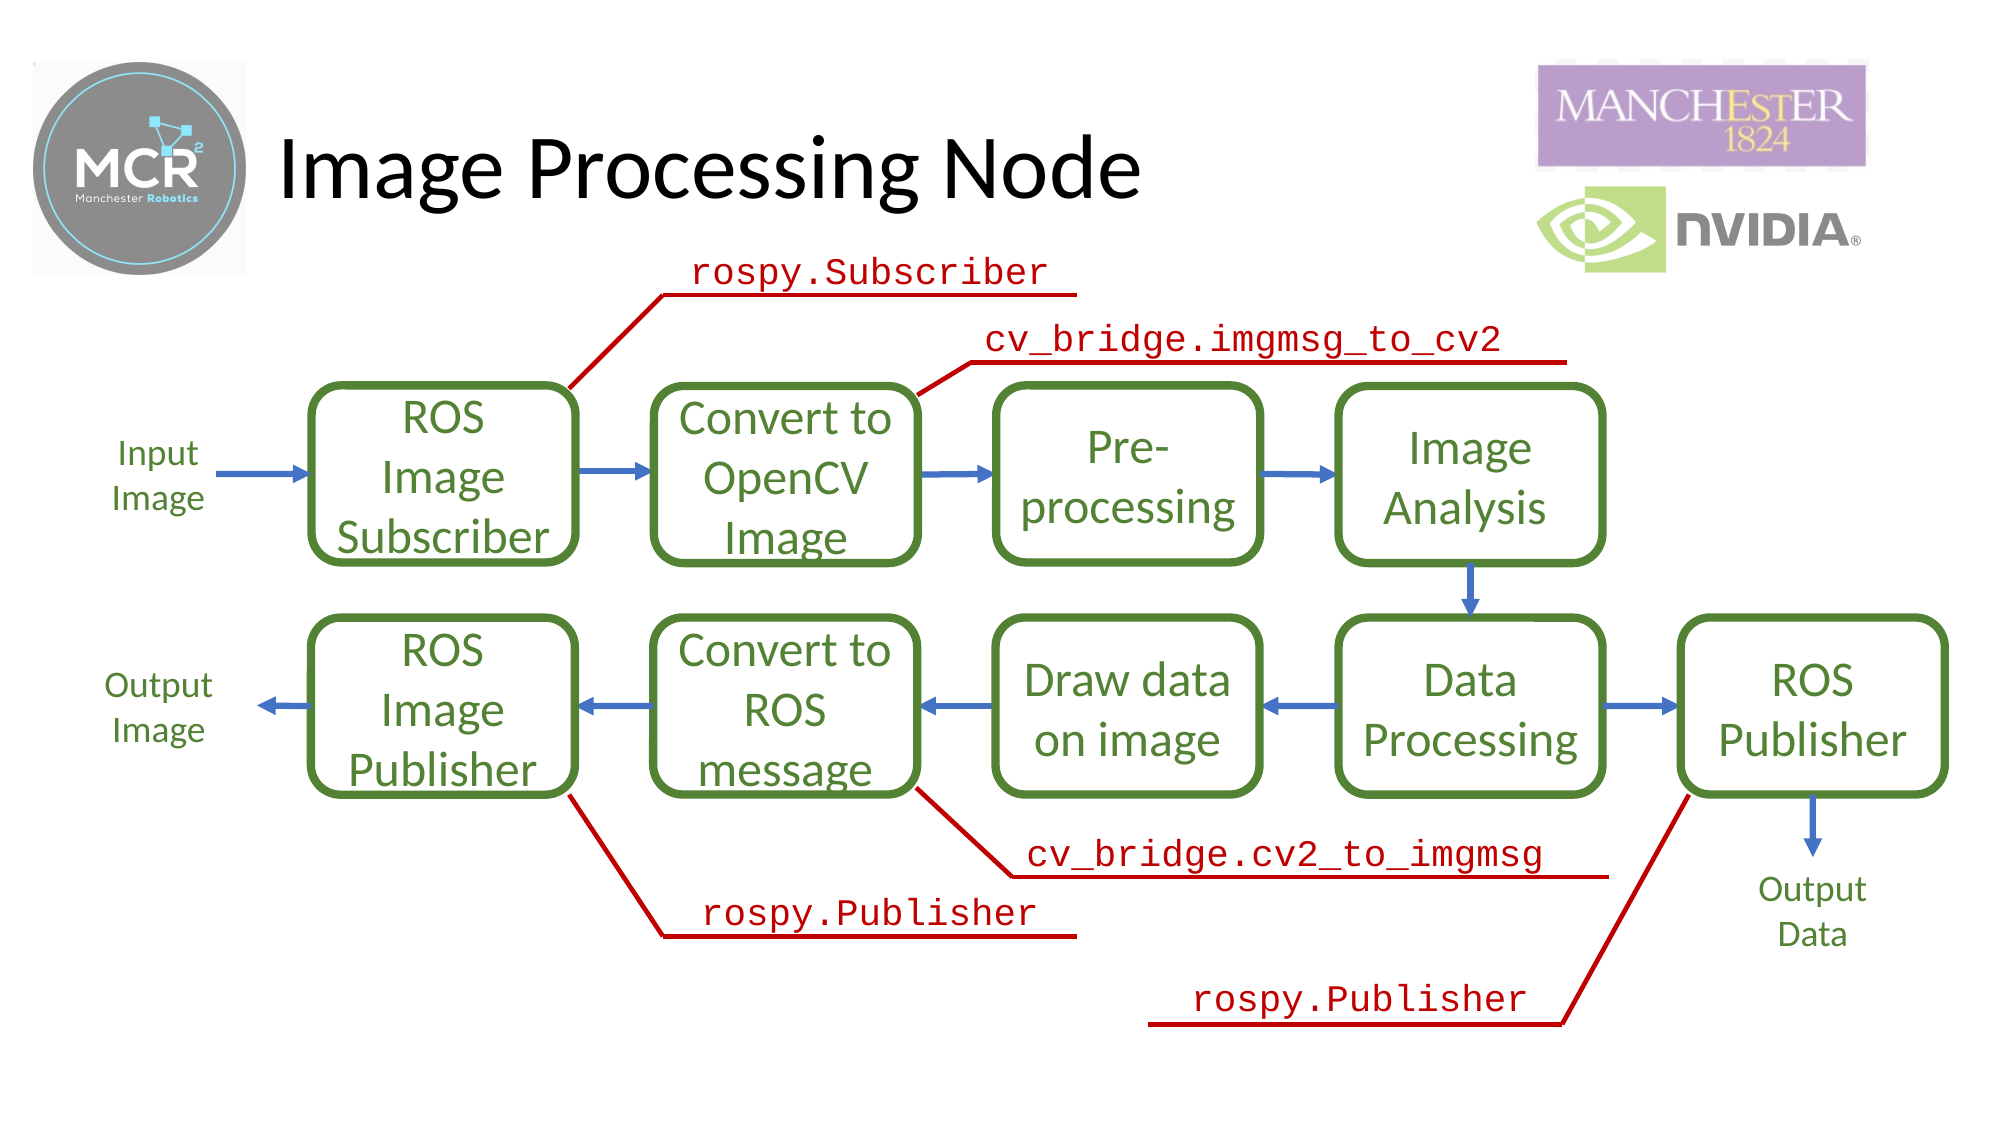

# Image Processing Node
rospy.Subscriber
cv_bridge.imgmsg_to_cv2
Pre-processing
ROS Image Subscriber
Convert to OpenCV Image
Image Analysis
Input Image
Convert to ROS message
Draw data on image
ROS Publisher
Data Processing
ROS Image Publisher
Output Image
cv_bridge.cv2_to_imgmsg
rospy.Publisher
rospy.Publisher
Output Data